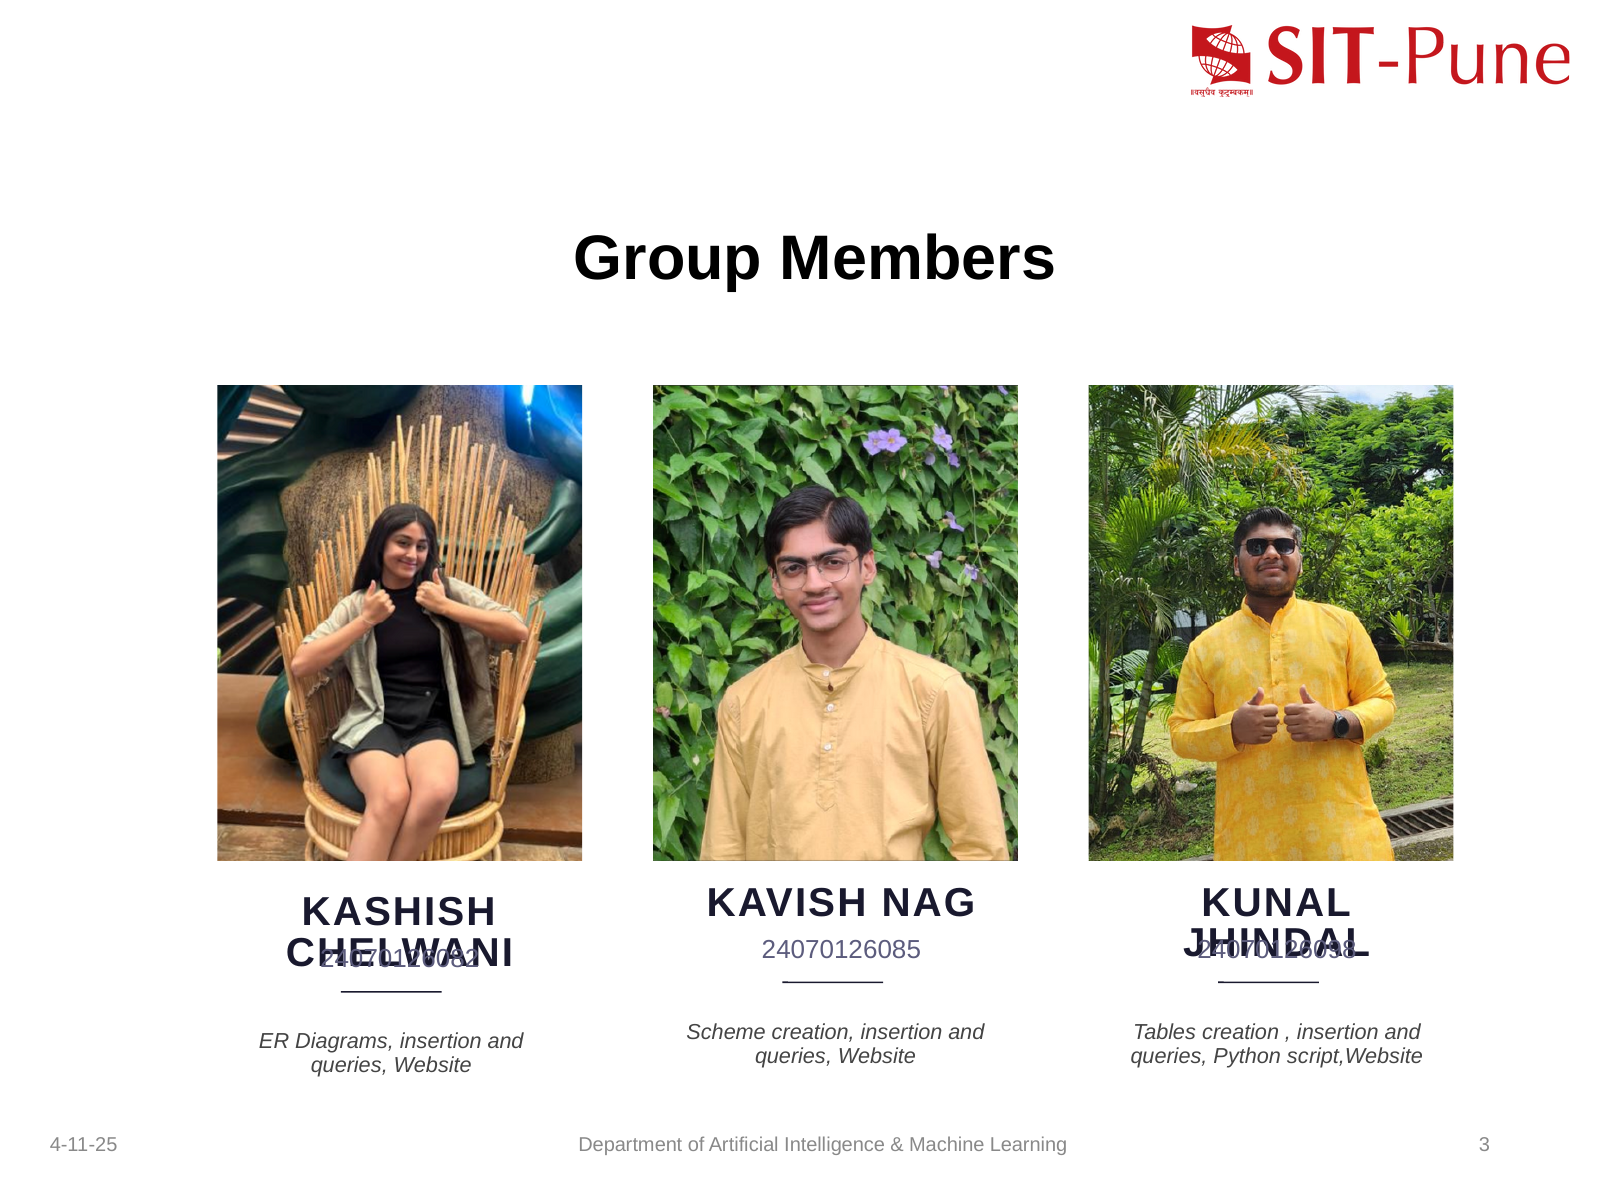

Group Members

KAVISH NAG
KUNAL JHINDAL
KASHISH CHELWANI
24070126085
24070126098
24070126082

Scheme creation, insertion and queries, Website
Tables creation , insertion and queries, Python script,Website
ER Diagrams, insertion and queries, Website

4-11-25

Department of Artificial Intelligence & Machine Learning

3